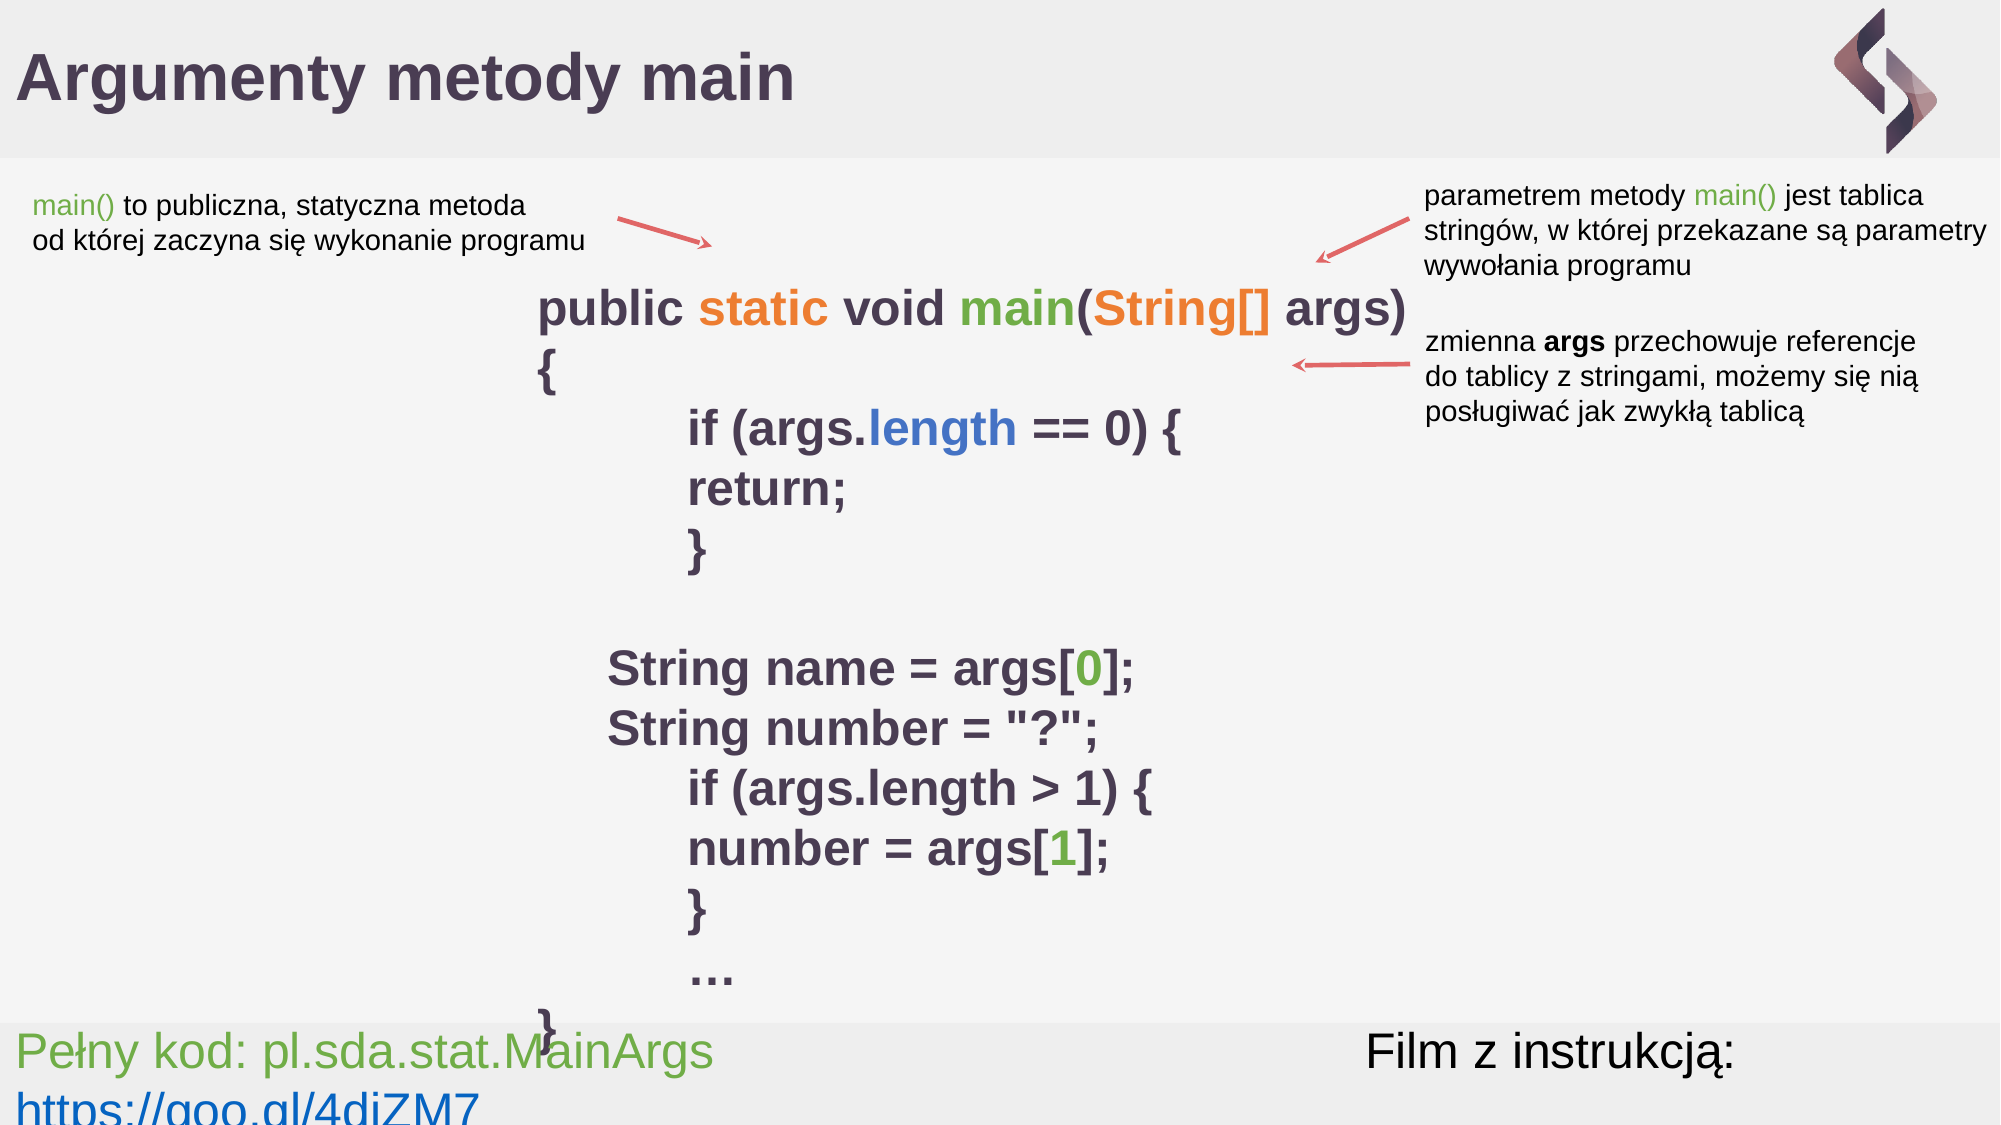

# Argumenty metody main
parametrem metody main() jest tablica stringów, w której przekazane są parametry wywołania programu
main() to publiczna, statyczna metoda
od której zaczyna się wykonanie programu
public static void main(String[] args) {
    	if (args.length == 0) {
        	return;
    	}

     String name = args[0];
     String number = "?";
    	if (args.length > 1) {
        	number = args[1];
    	}
	…
}
zmienna args przechowuje referencje do tablicy z stringami, możemy się nią posługiwać jak zwykłą tablicą
Pełny kod: pl.sda.stat.MainArgs    				Film z instrukcją: https://goo.gl/4djZM7